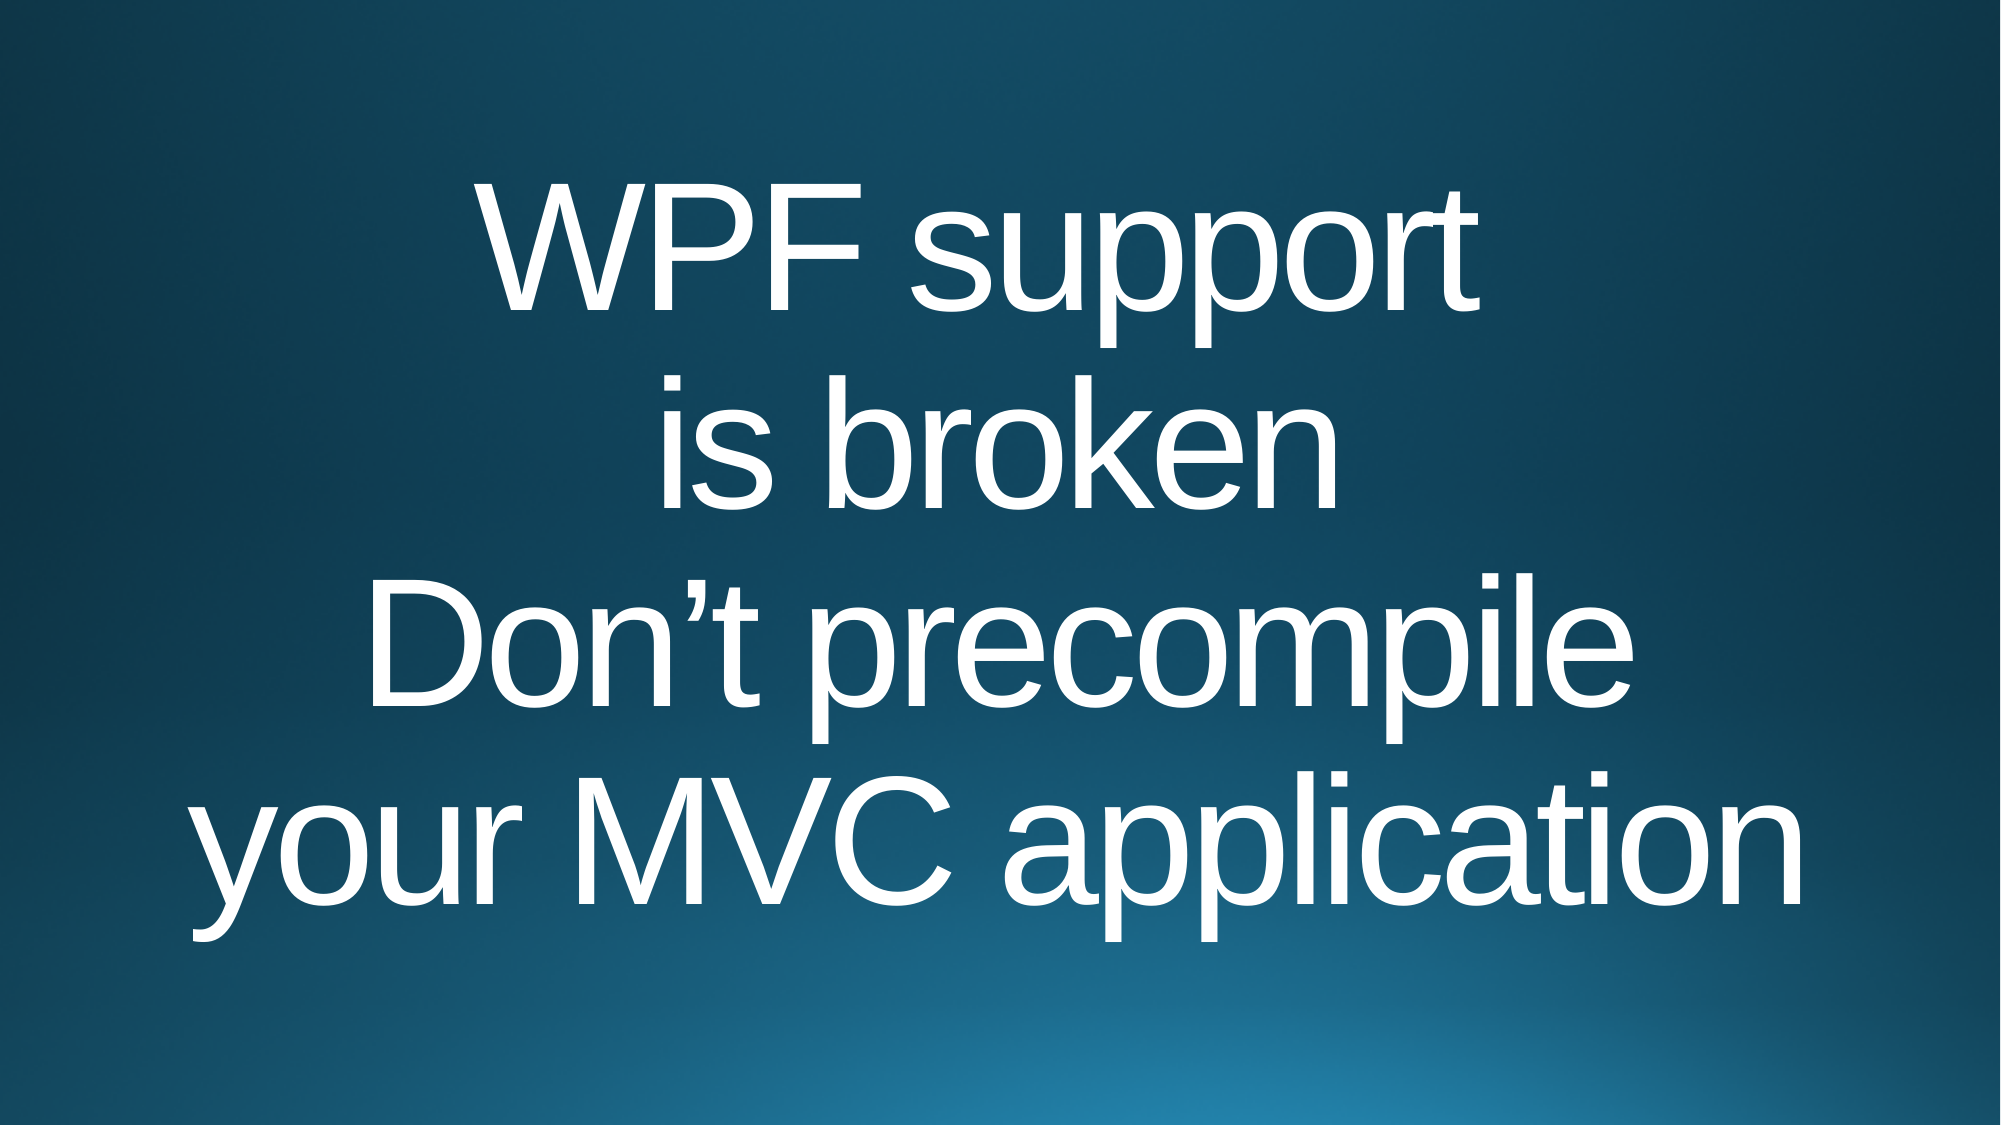

# WPF support is broken Don’t precompile your MVC application